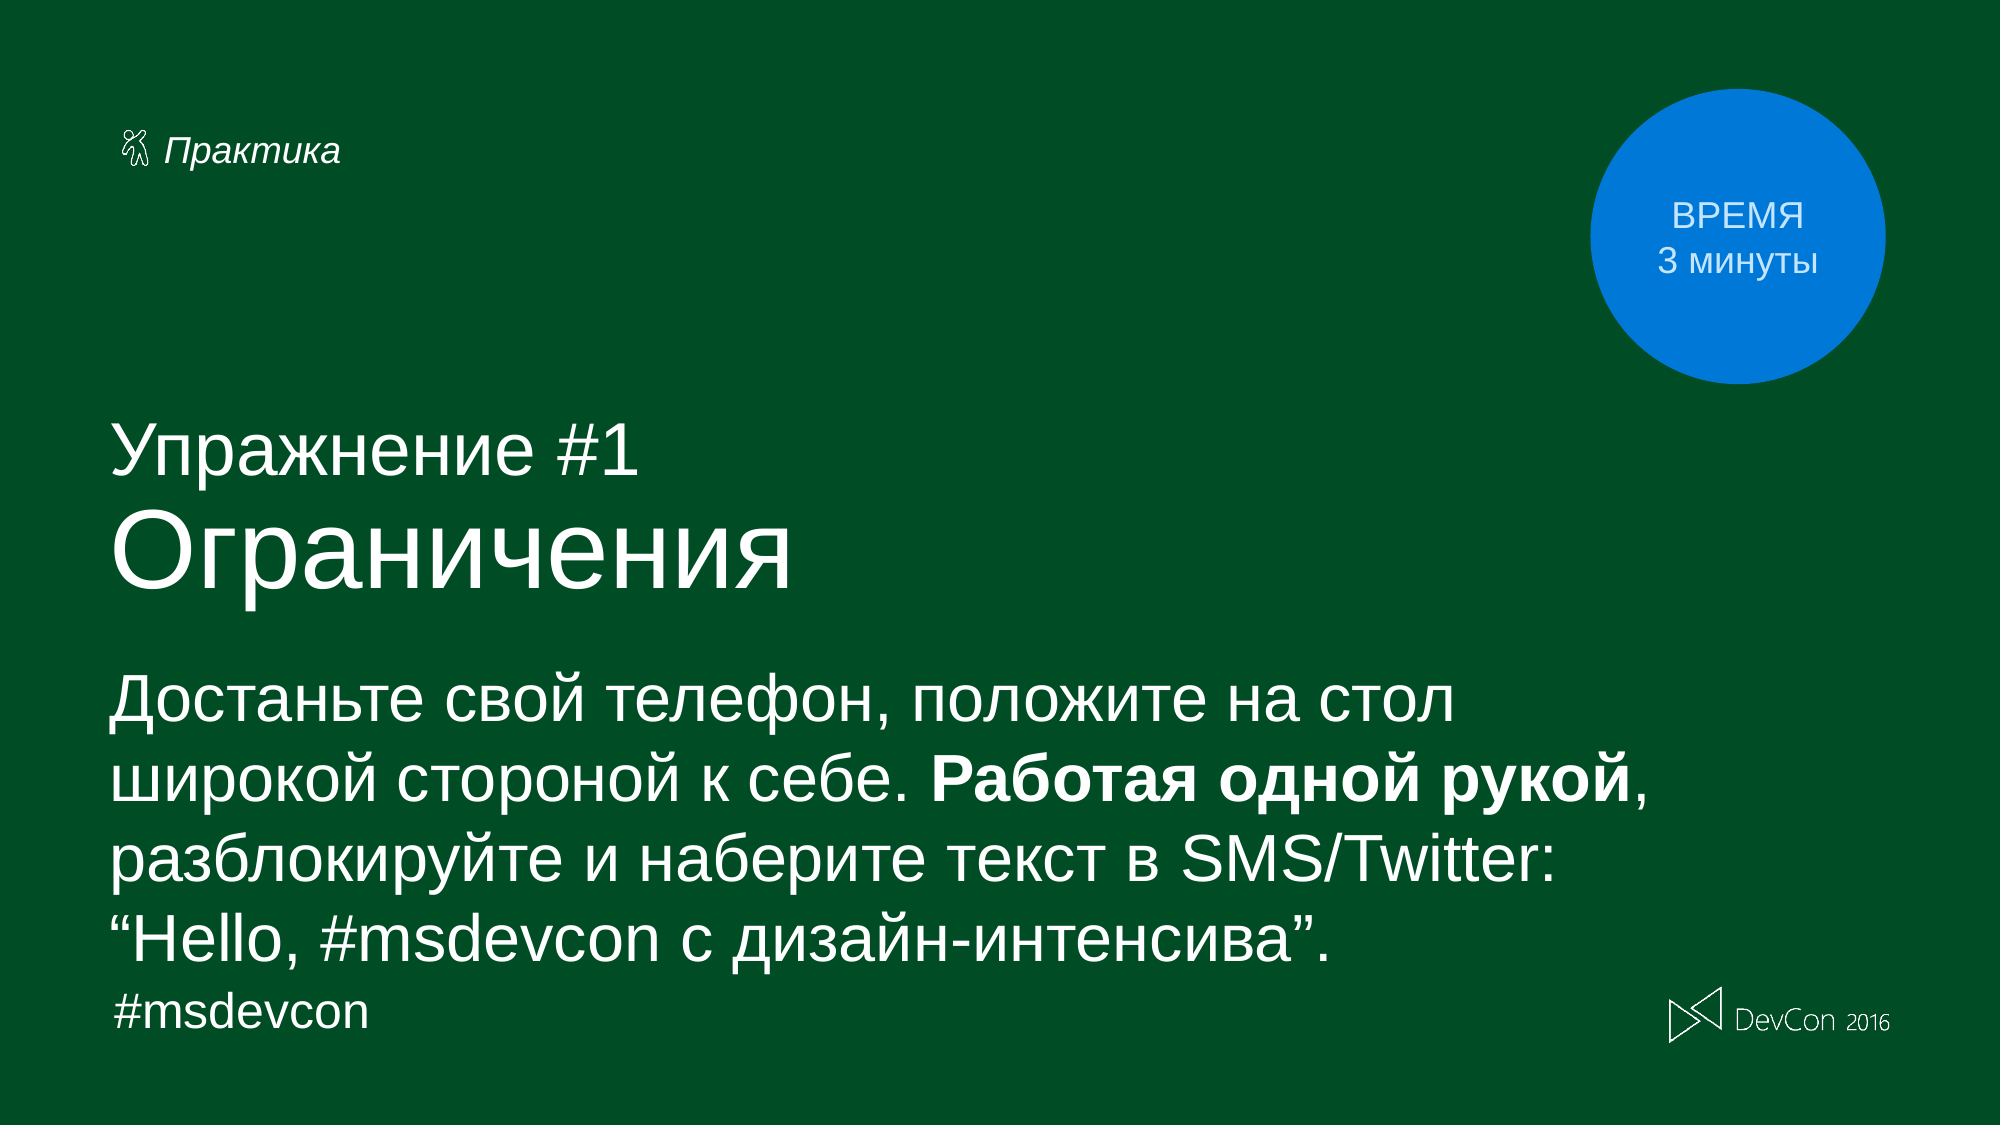

ВРЕМЯ
3 минуты
# Упражнение #1 Ограничения
Достаньте свой телефон, положите на стол широкой стороной к себе. Работая одной рукой, разблокируйте и наберите текст в SMS/Twitter:
“Hello, #msdevcon с дизайн-интенсива”.